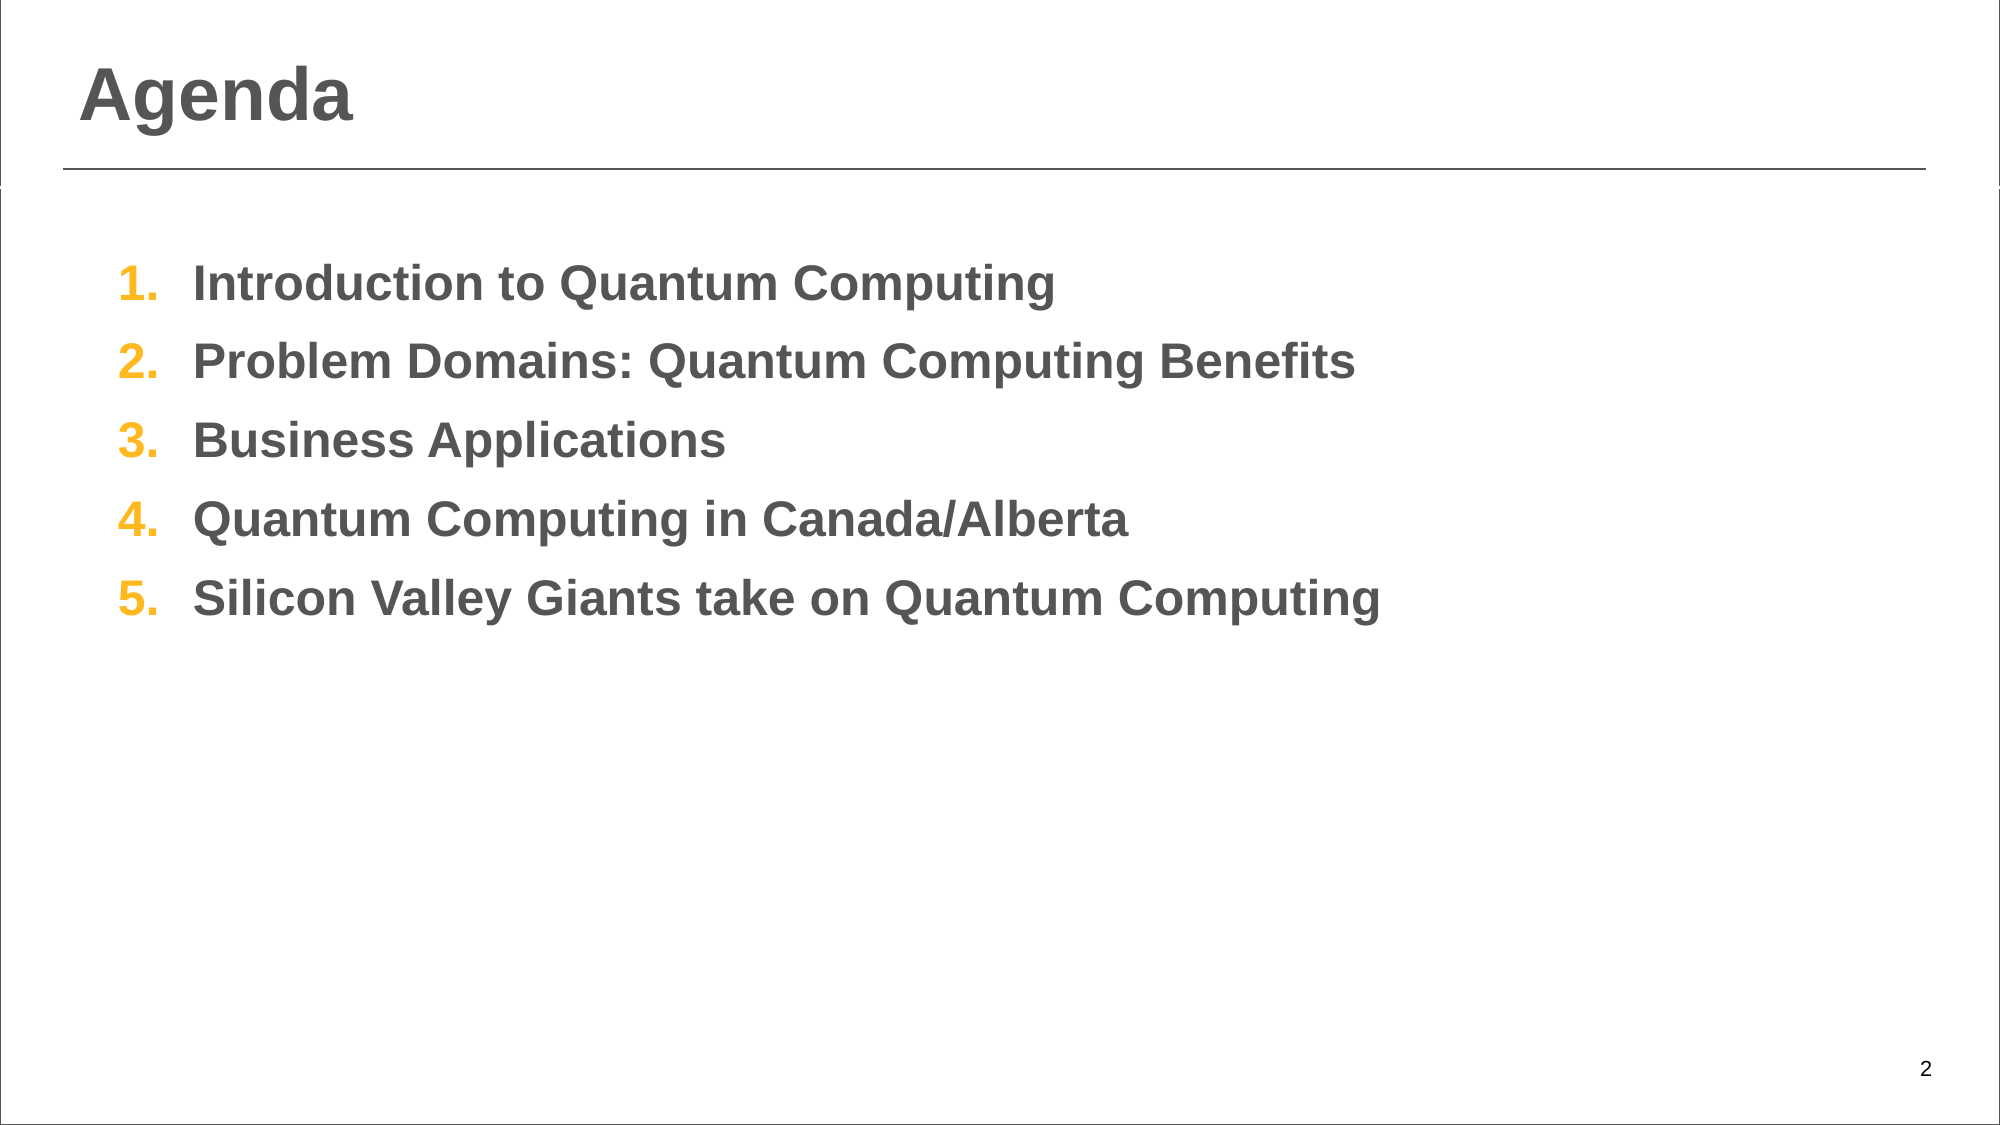

Agenda
Introduction to Quantum Computing
Problem Domains: Quantum Computing Benefits
Business Applications
Quantum Computing in Canada/Alberta
Silicon Valley Giants take on Quantum Computing
2